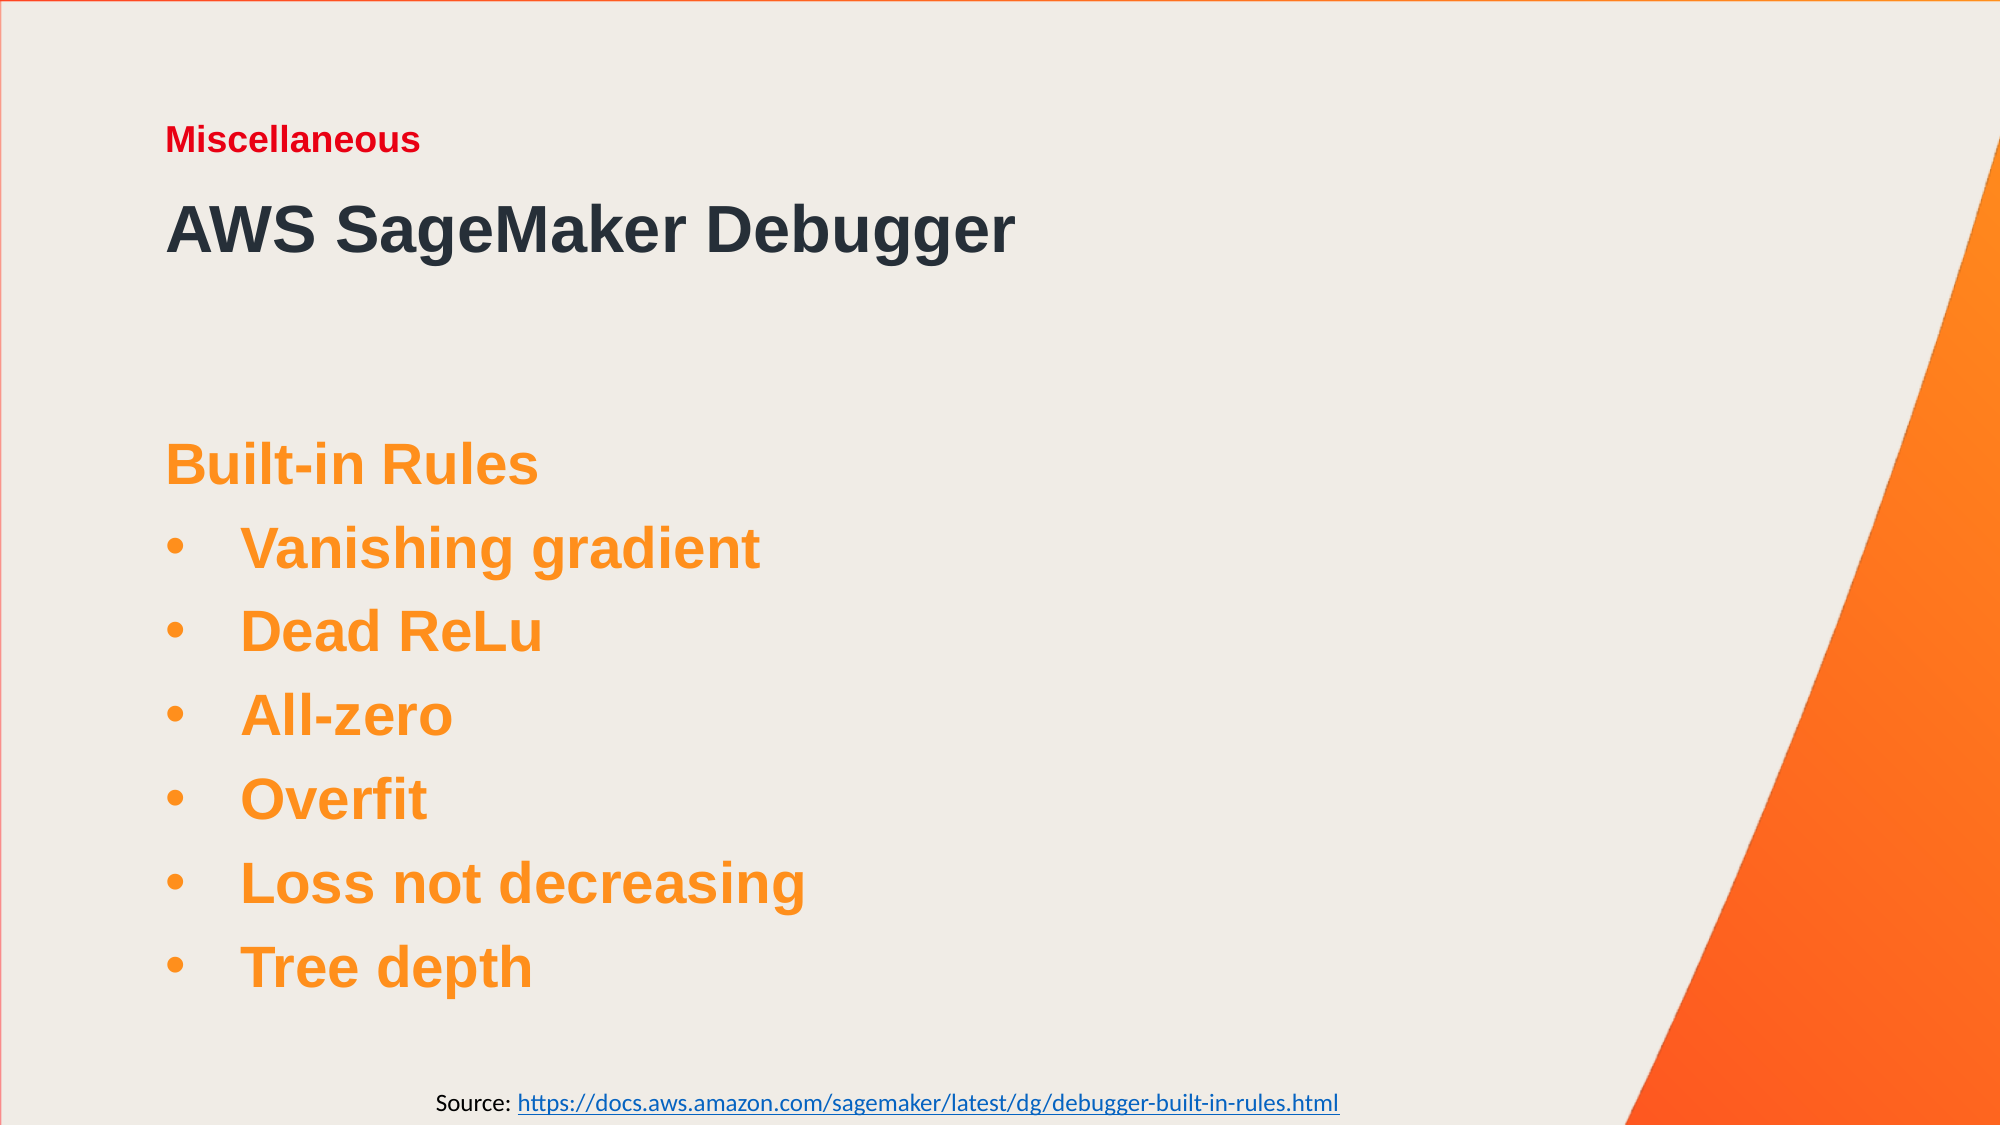

Miscellaneous
# AWS SageMaker Debugger

Built-in Rules
Vanishing gradient
Dead ReLu
All-zero
Overfit
Loss not decreasing
Tree depth
Source: https://docs.aws.amazon.com/sagemaker/latest/dg/debugger-built-in-rules.html